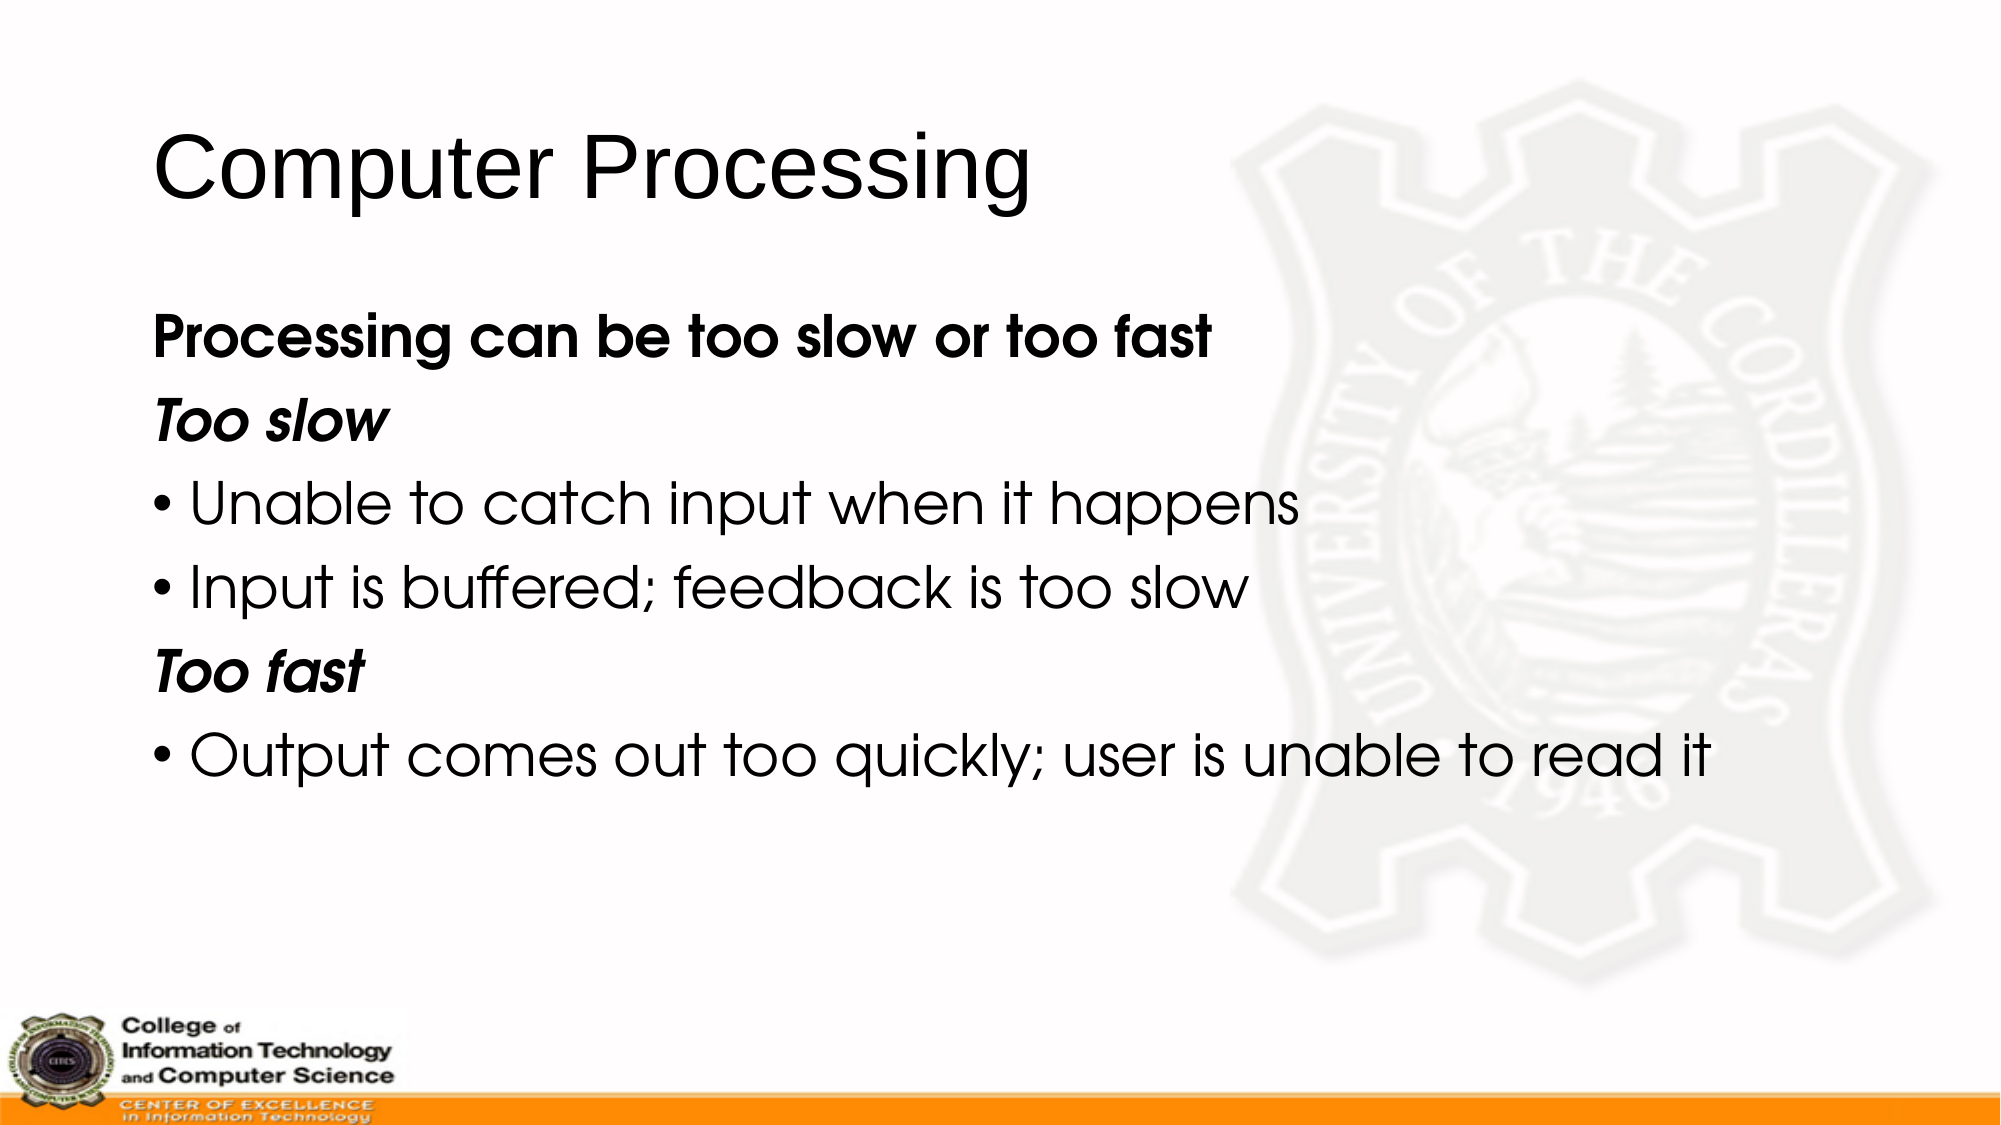

# Computer Processing
Processing can be too slow or too fast
Too slow
Unable to catch input when it happens
Input is buffered; feedback is too slow
Too fast
Output comes out too quickly; user is unable to read it